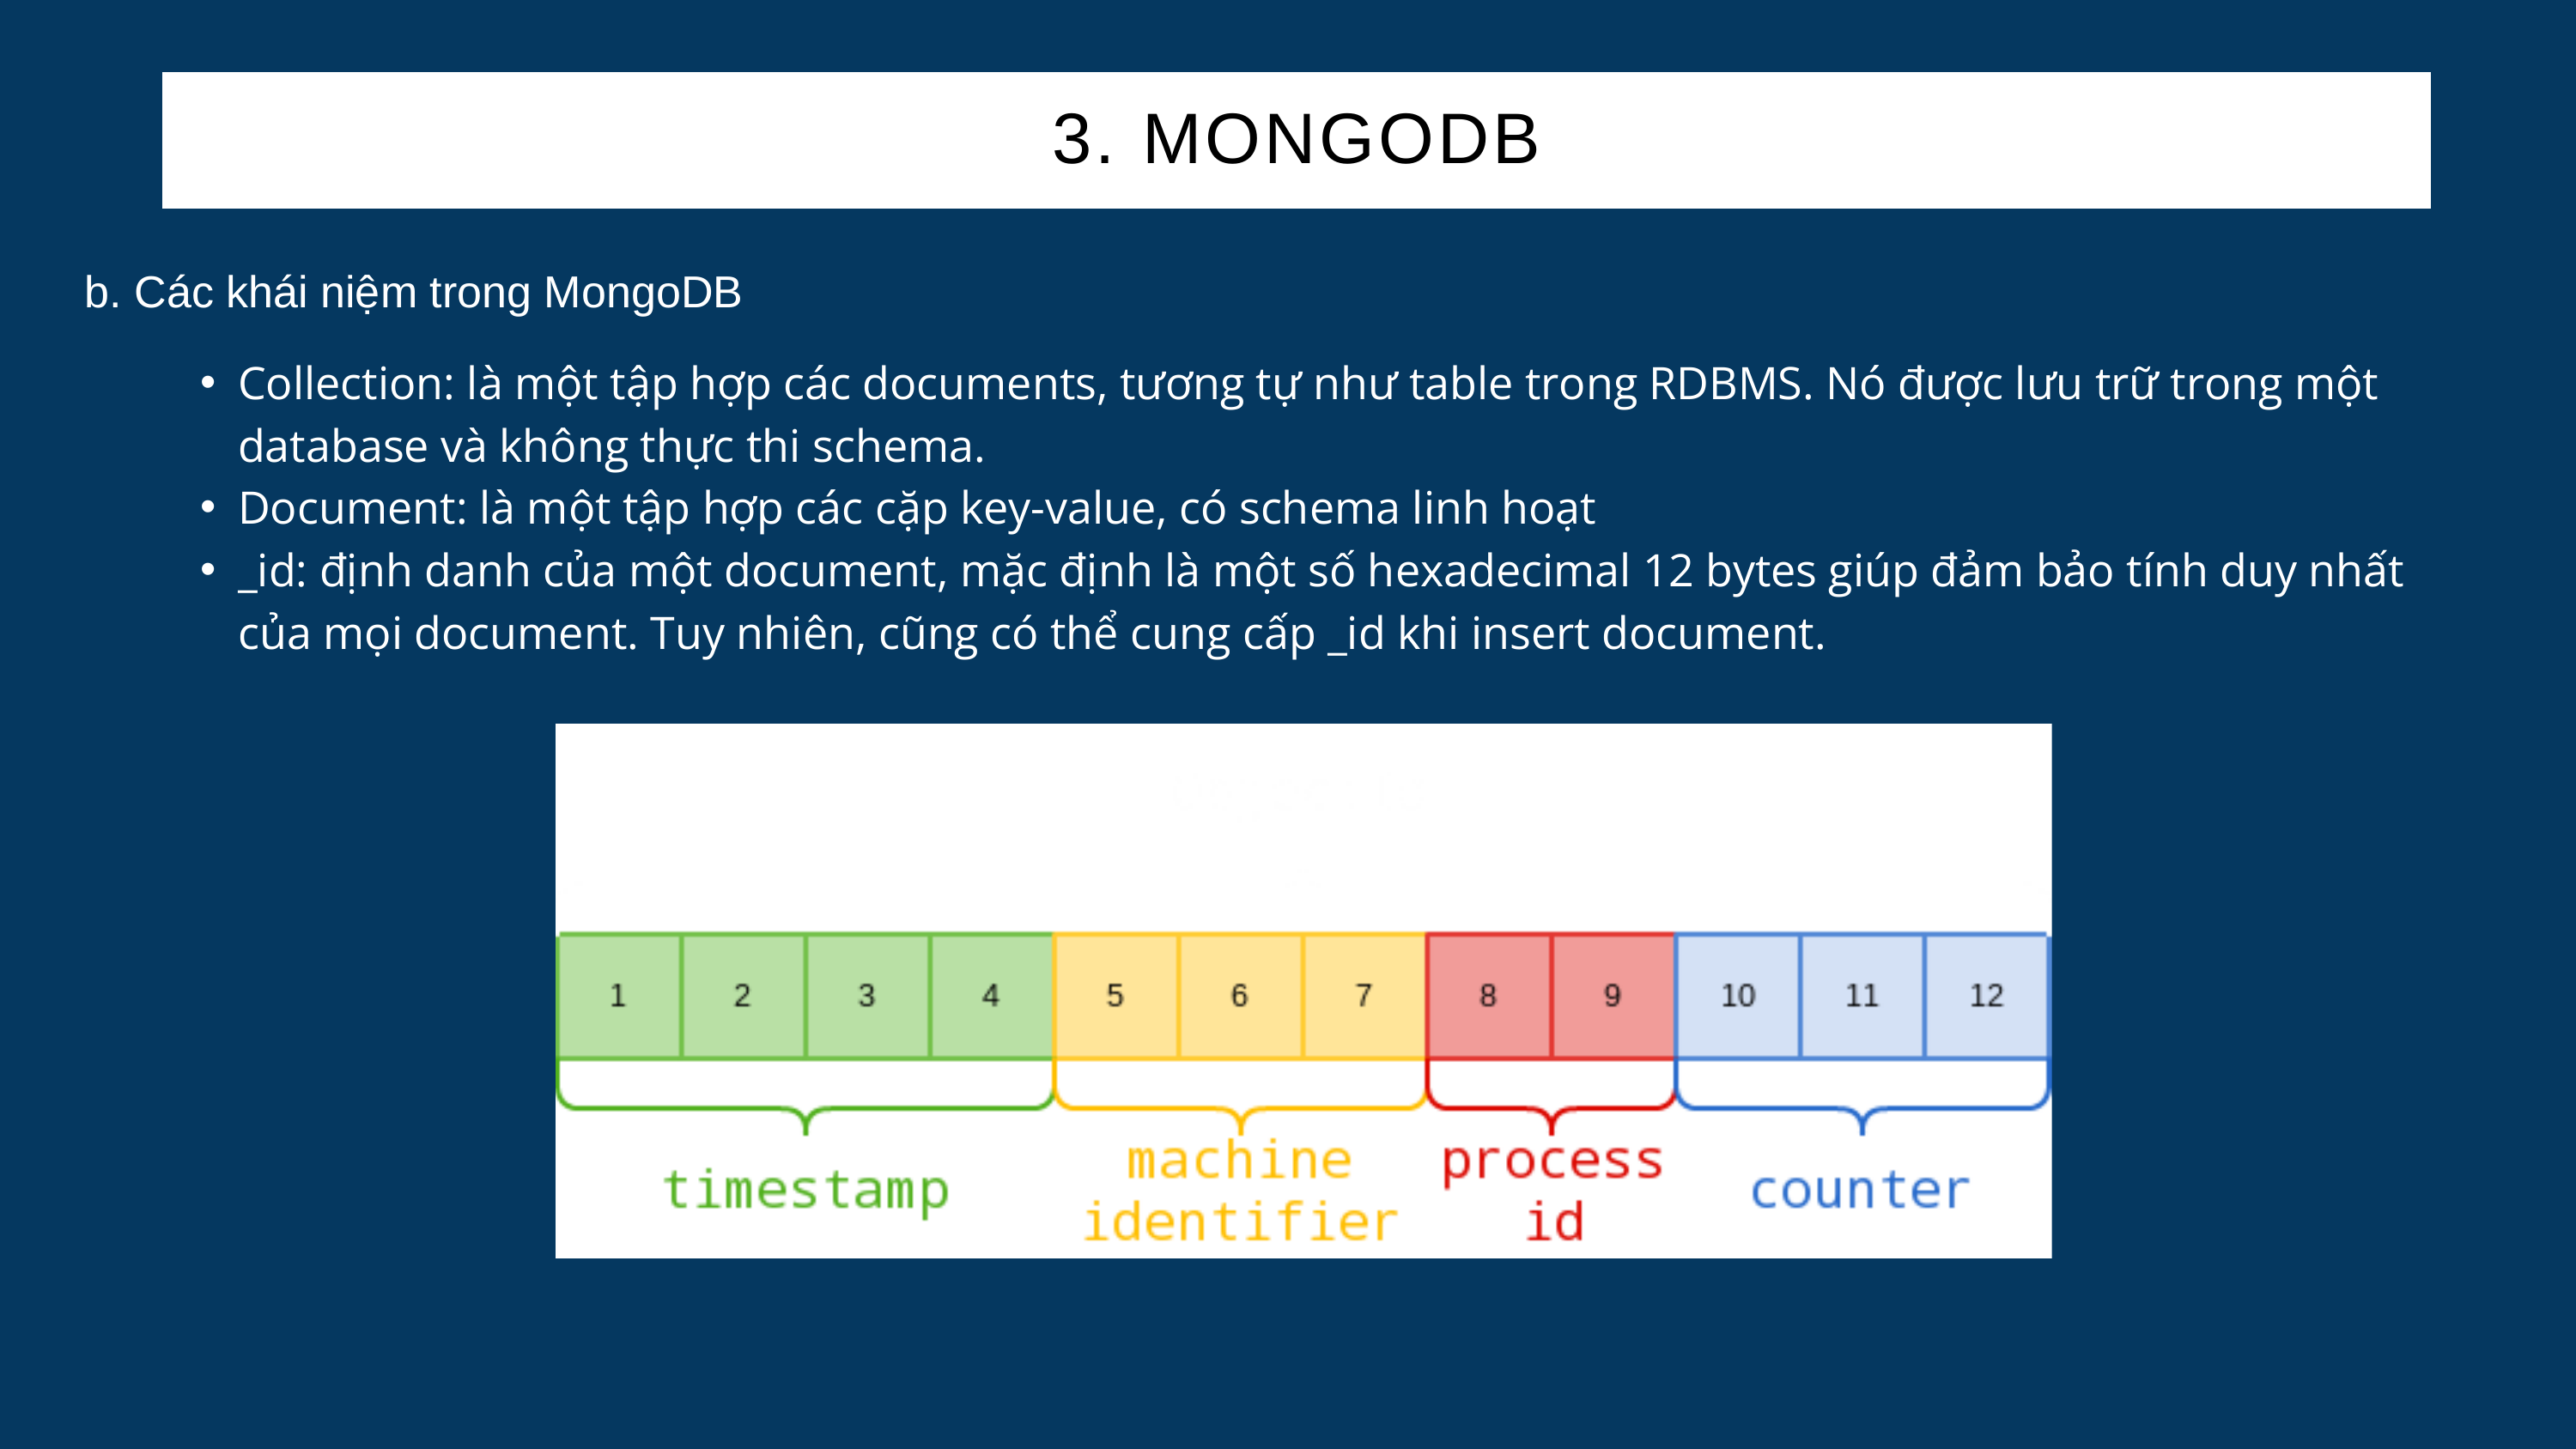

3. MONGODB
b. Các khái niệm trong MongoDB
Collection: là một tập hợp các documents, tương tự như table trong RDBMS. Nó được lưu trữ trong một database và không thực thi schema.
Document: là một tập hợp các cặp key-value, có schema linh hoạt
_id: định danh của một document, mặc định là một số hexadecimal 12 bytes giúp đảm bảo tính duy nhất của mọi document. Tuy nhiên, cũng có thể cung cấp _id khi insert document.